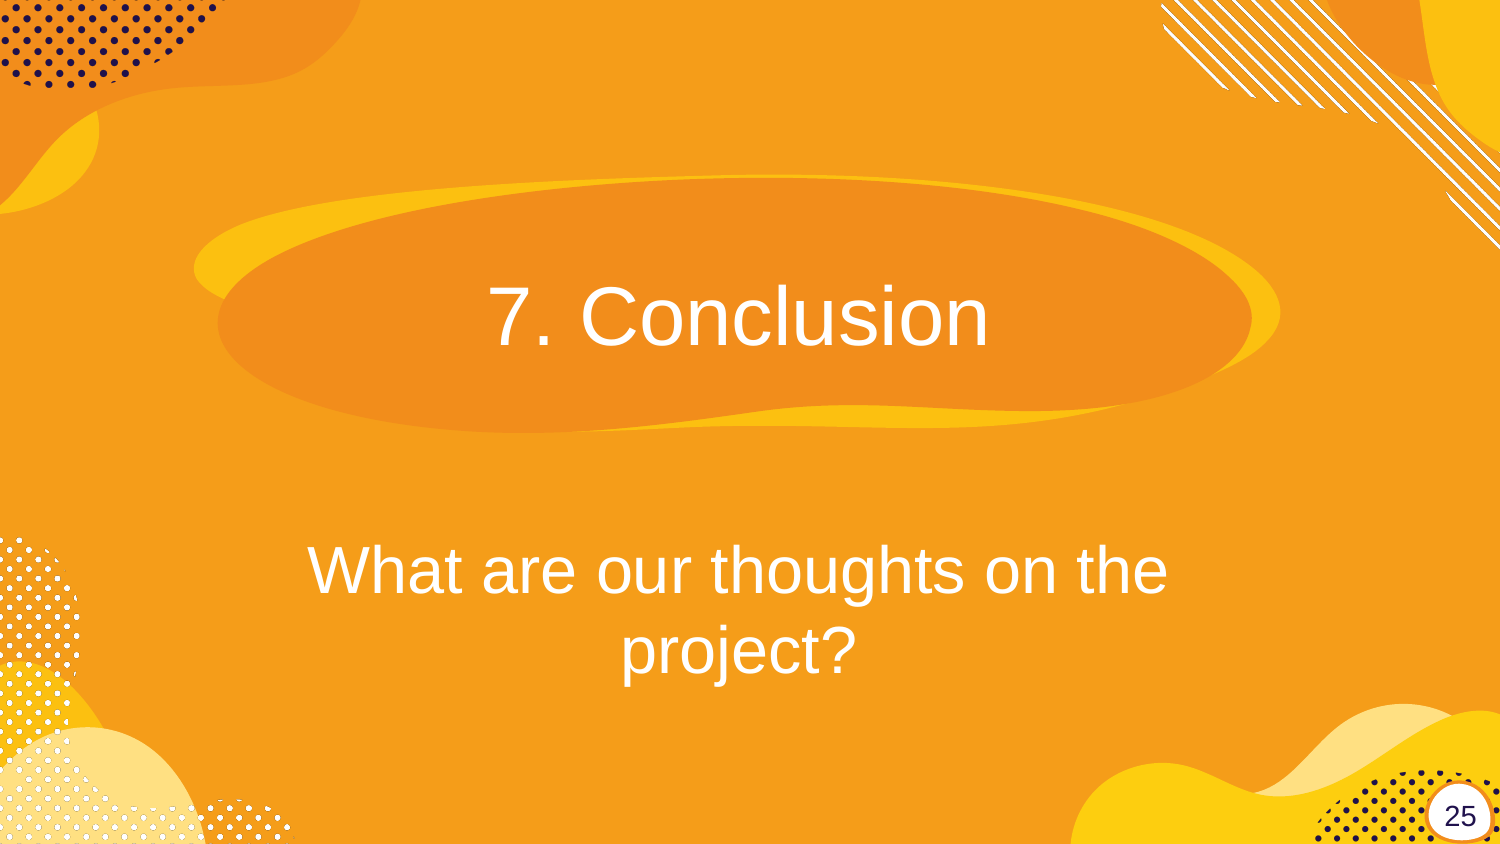

# 7. Conclusion
What are our thoughts on the project?

25